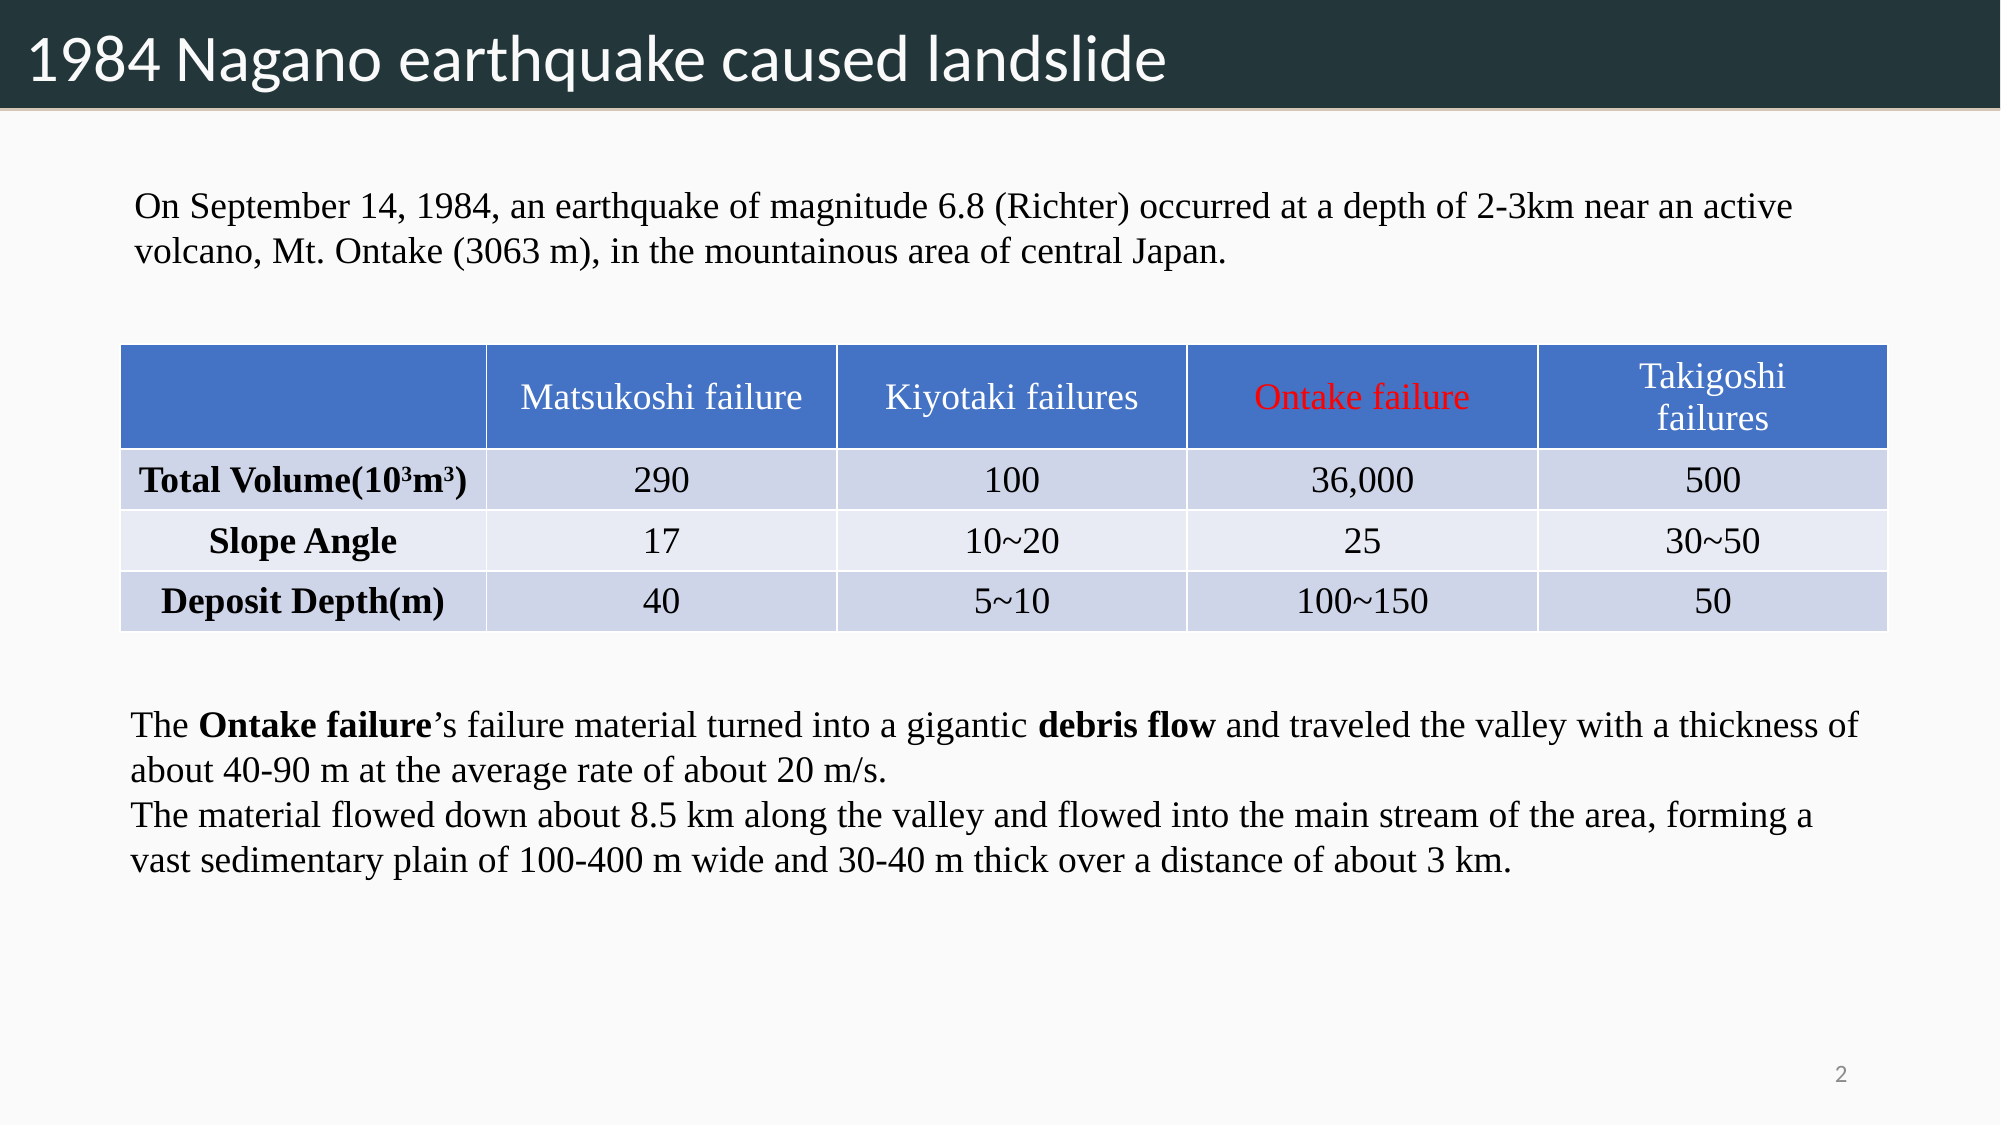

1984 Nagano earthquake caused landslide
On September 14, 1984, an earthquake of magnitude 6.8 (Richter) occurred at a depth of 2-3km near an active volcano, Mt. Ontake (3063 m), in the mountainous area of central Japan.
|  | Matsukoshi failure | Kiyotaki failures | Ontake failure | Takigoshi failures |
| --- | --- | --- | --- | --- |
| Total Volume(103m3) | 290 | 100 | 36,000 | 500 |
| Slope Angle | 17 | 10~20 | 25 | 30~50 |
| Deposit Depth(m) | 40 | 5~10 | 100~150 | 50 |
The Ontake failure’s failure material turned into a gigantic debris flow and traveled the valley with a thickness of about 40-90 m at the average rate of about 20 m/s.
The material flowed down about 8.5 km along the valley and flowed into the main stream of the area, forming a vast sedimentary plain of 100-400 m wide and 30-40 m thick over a distance of about 3 km.
2